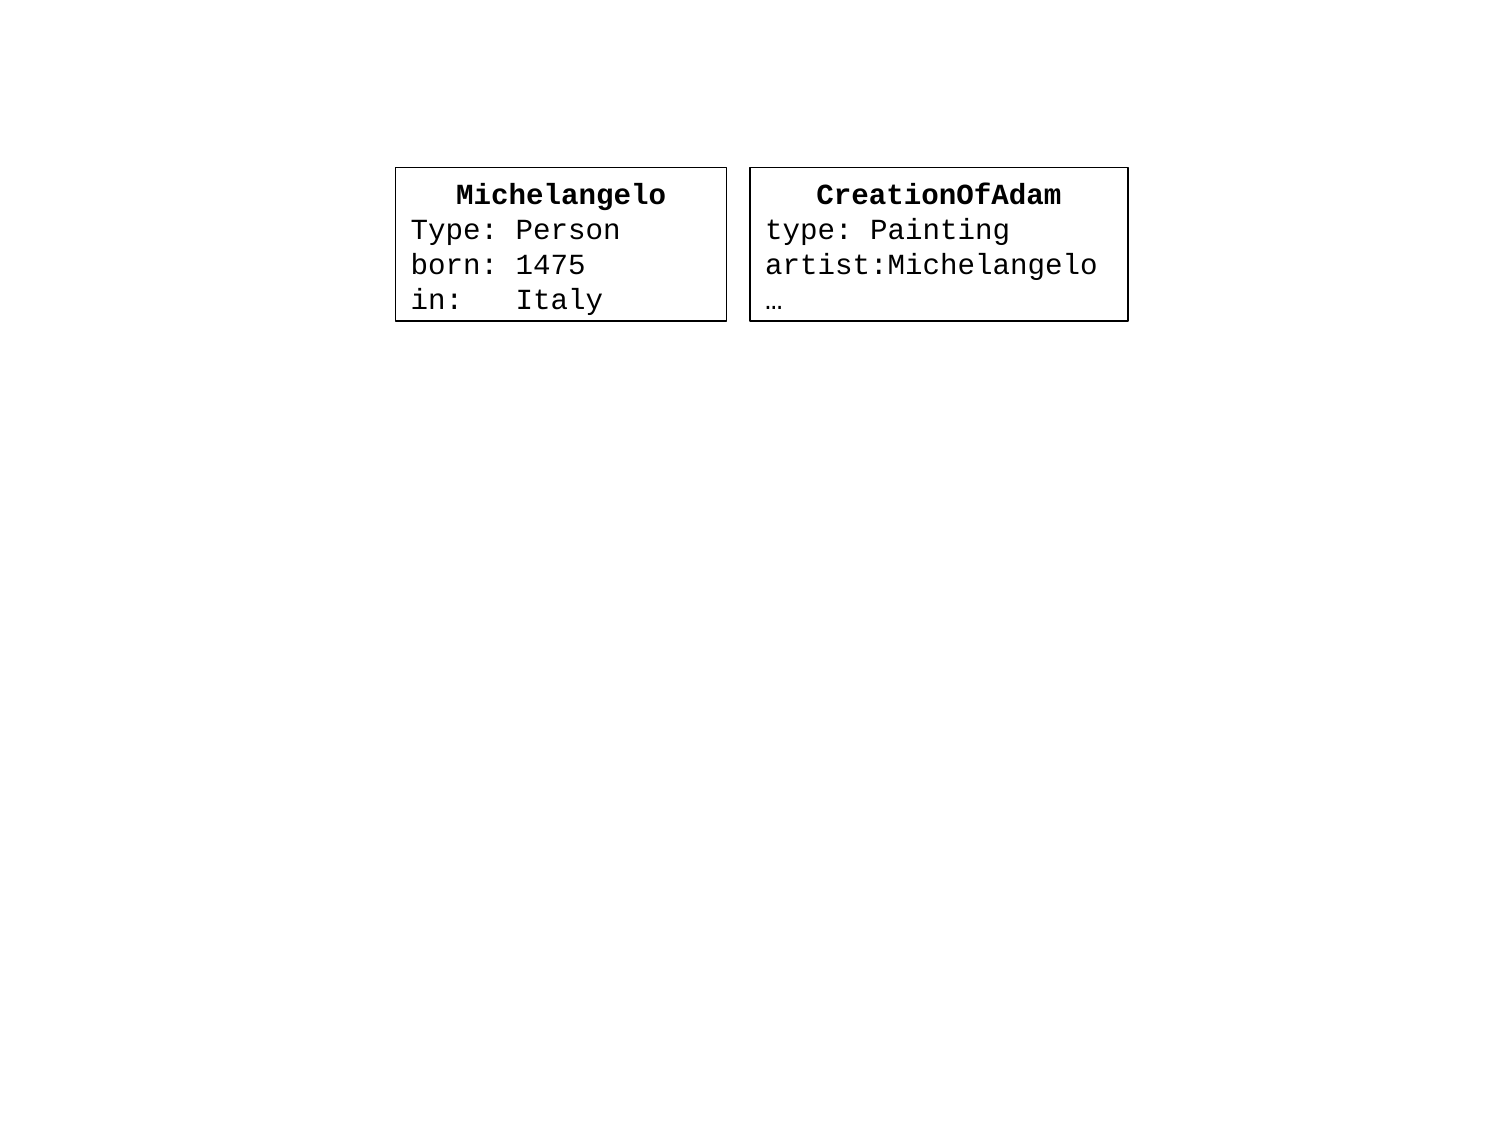

Michelangelo
Type: Person
born: 1475
in:   Italy
CreationOfAdam
type: Painting
artist:Michelangelo
…